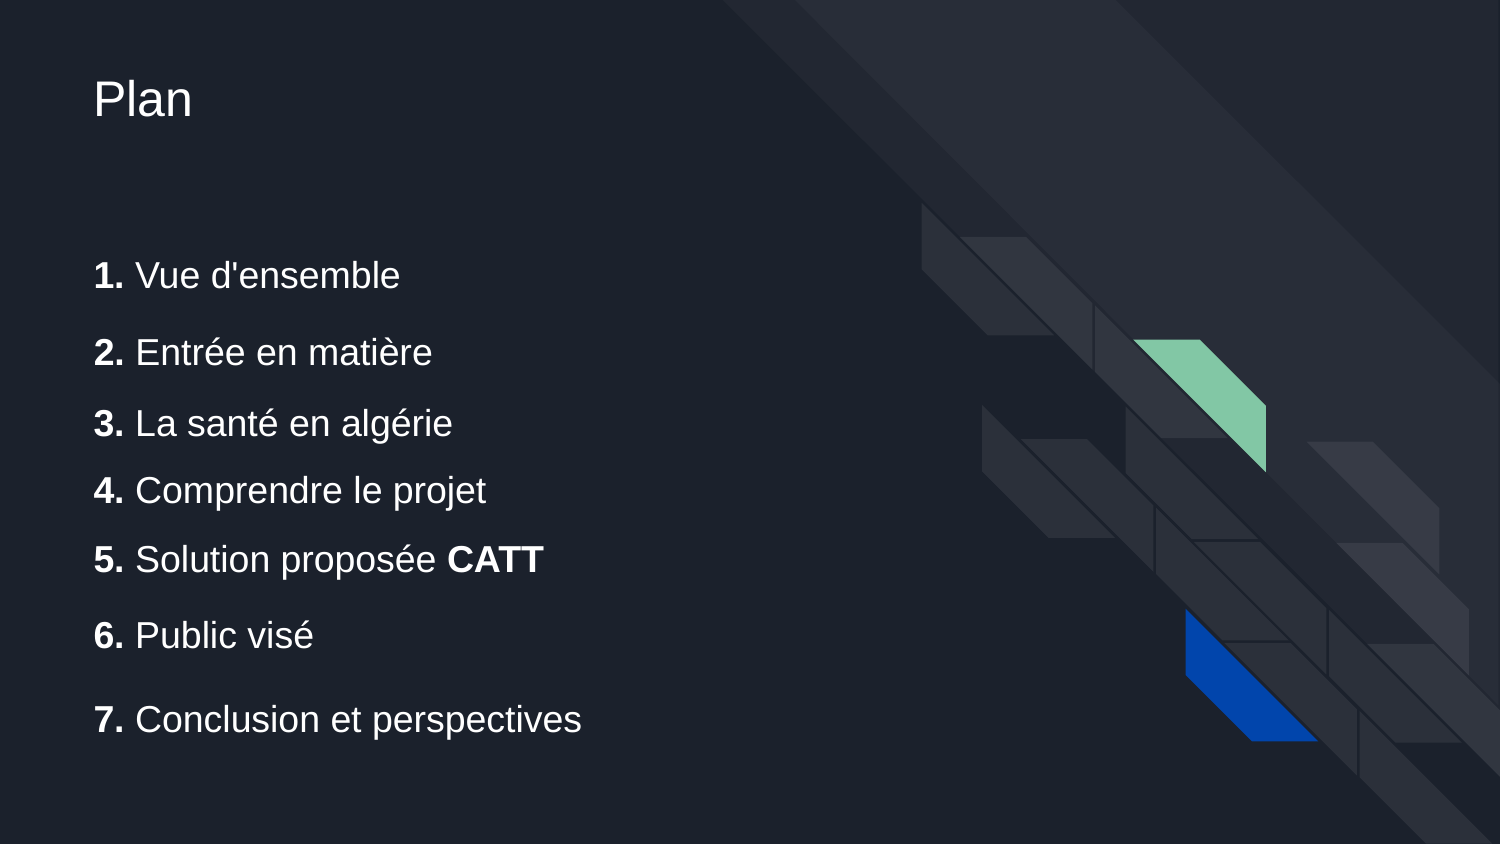

# Plan
1. Vue d'ensemble
2. Entrée en matière
3. La santé en algérie
4. Comprendre le projet
5. Solution proposée CATT
6. Public visé
7. Conclusion et perspectives
2